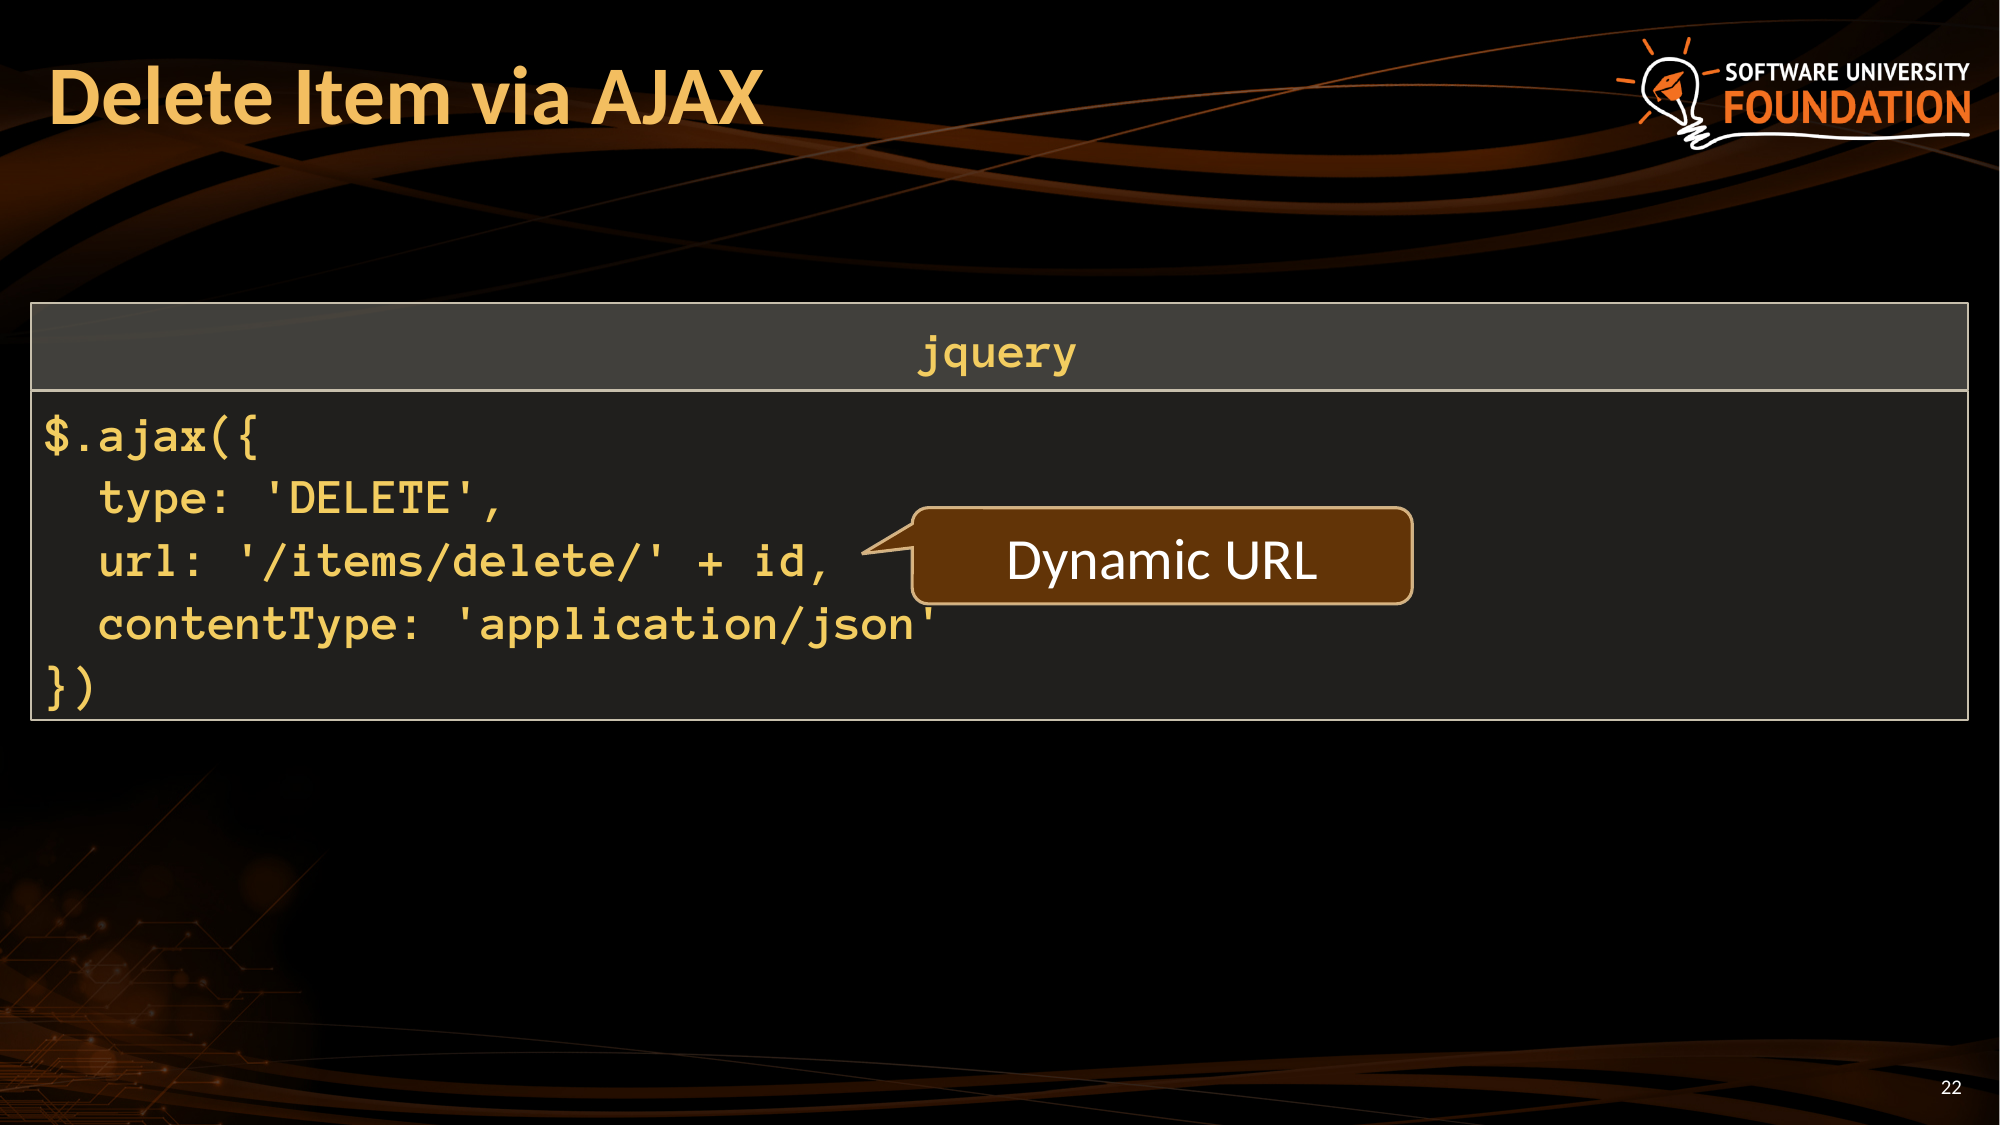

# Delete Item via AJAX
jquery
$.ajax({
  type: 'DELETE',
  url: '/items/delete/' + id,
  contentType: 'application/json'
})
Dynamic URL
22